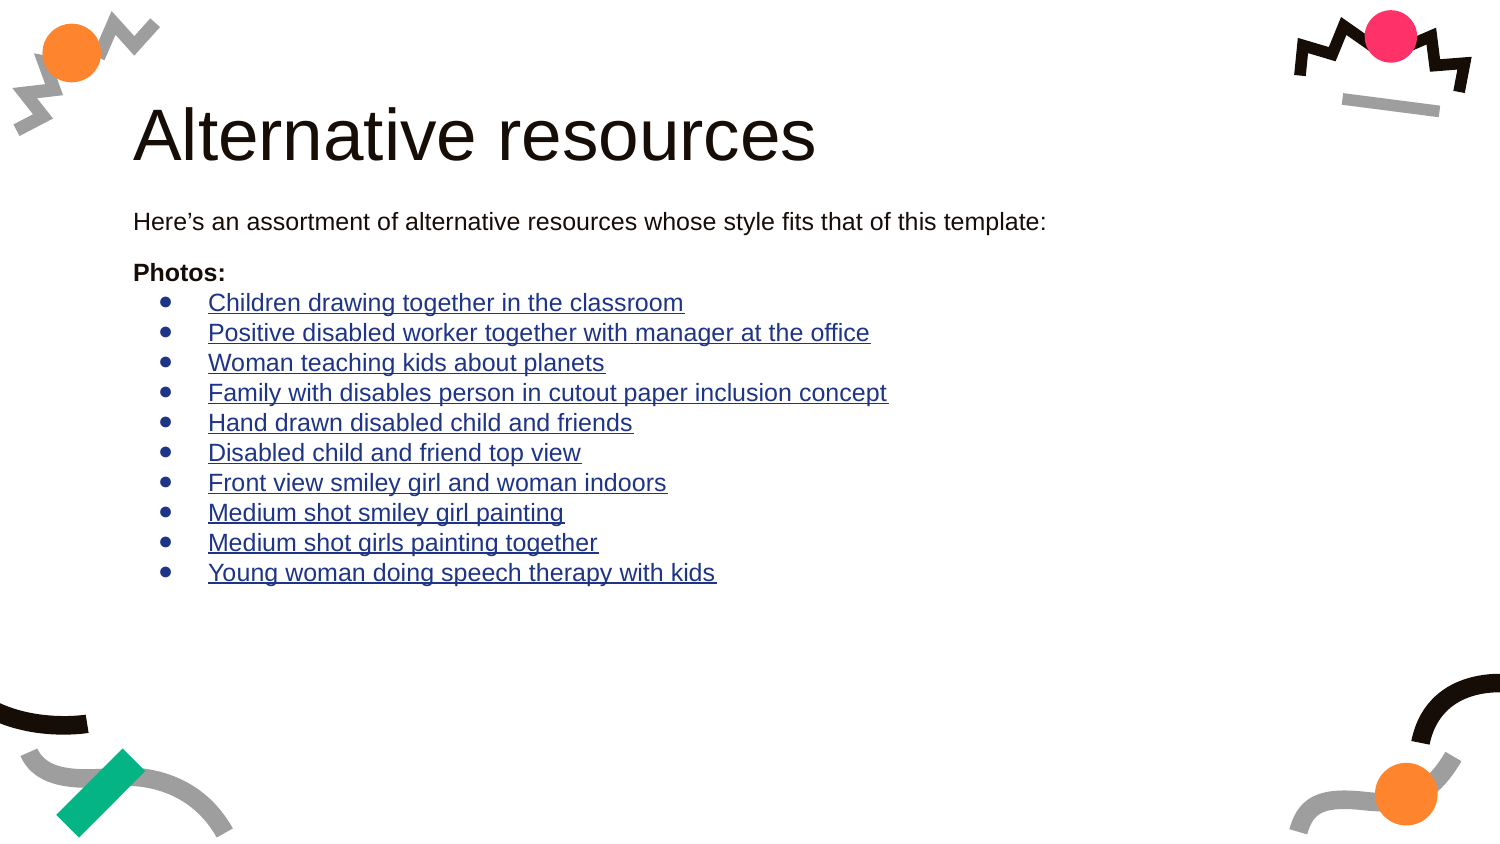

# Alternative resources
Here’s an assortment of alternative resources whose style fits that of this template:
Photos:
Children drawing together in the classroom
Positive disabled worker together with manager at the office
Woman teaching kids about planets
Family with disables person in cutout paper inclusion concept
Hand drawn disabled child and friends
Disabled child and friend top view
Front view smiley girl and woman indoors
Medium shot smiley girl painting
Medium shot girls painting together
Young woman doing speech therapy with kids